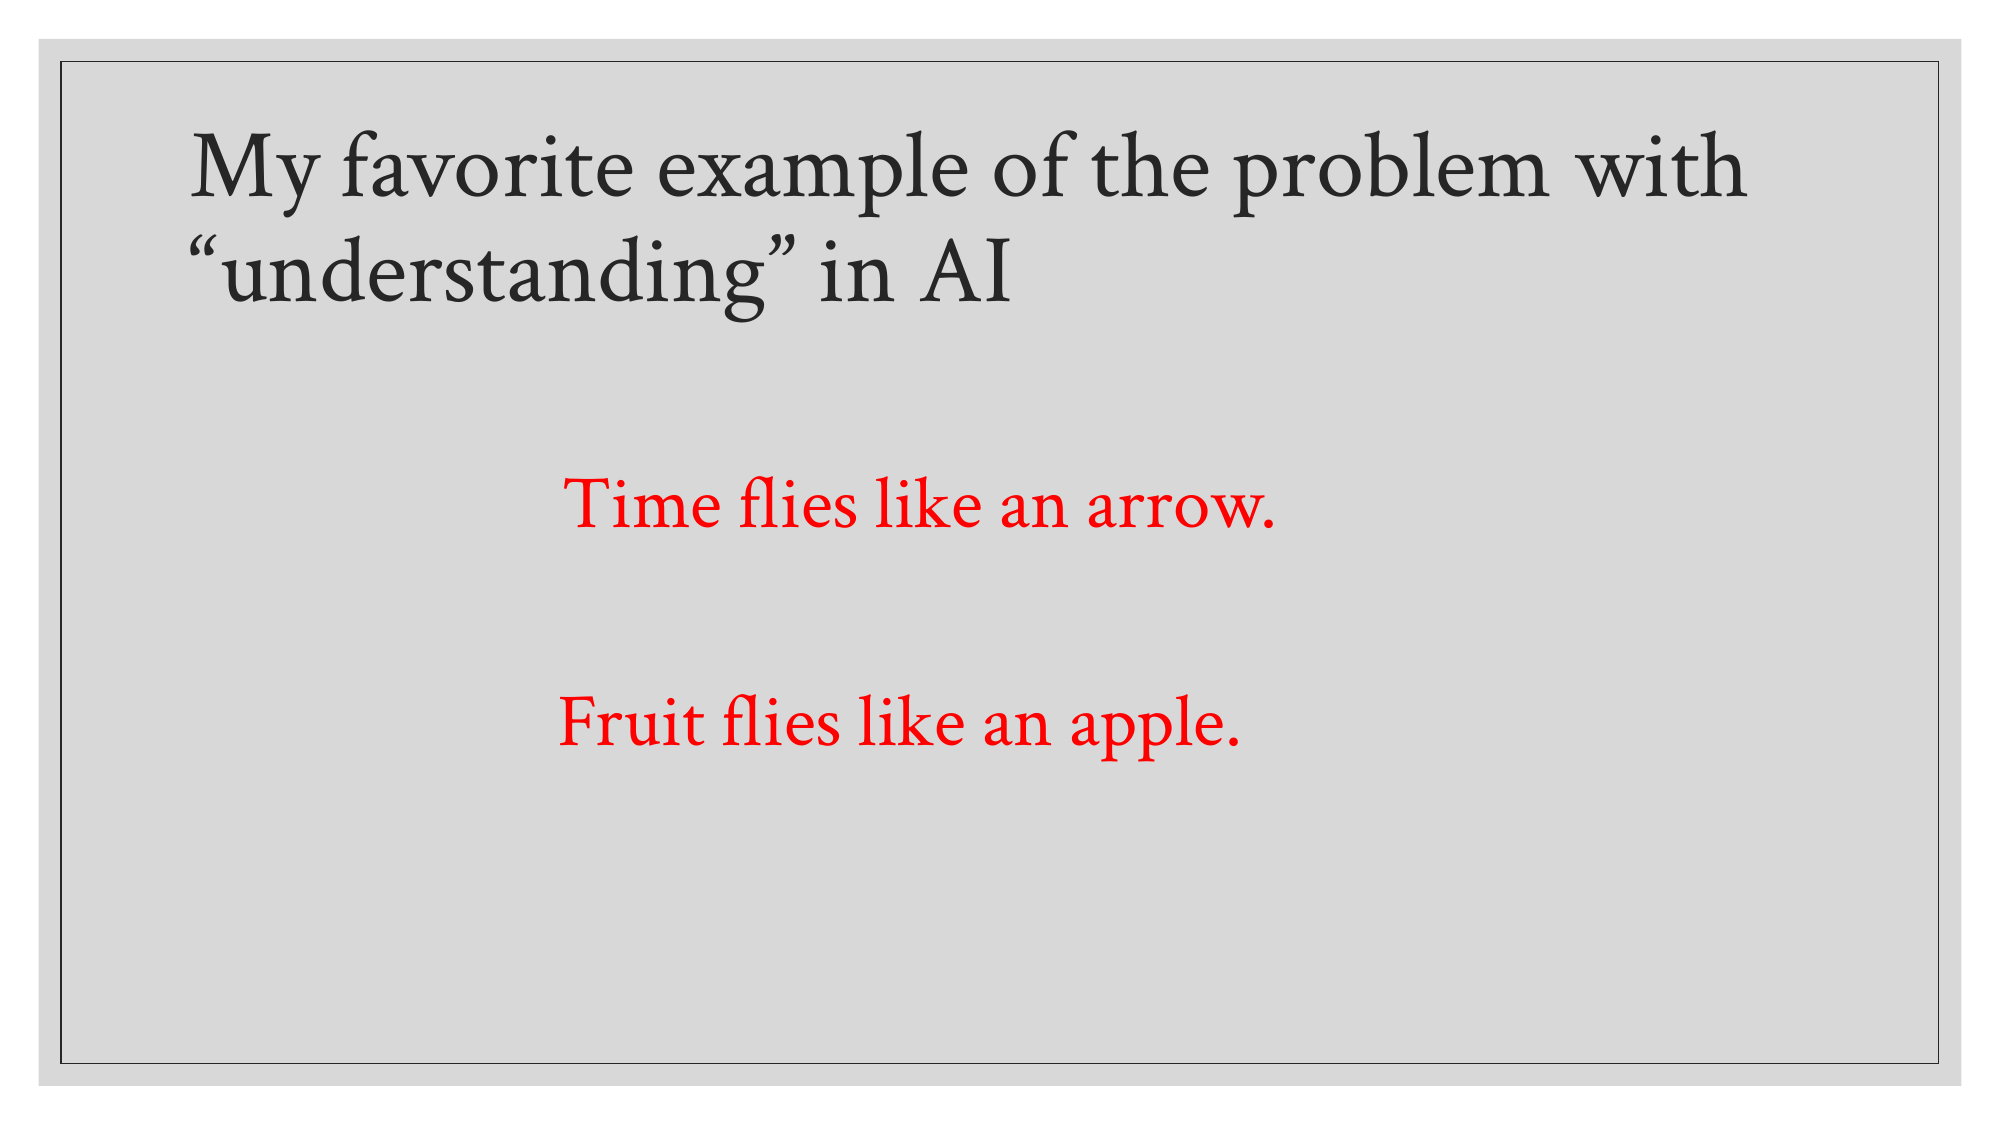

# My favorite example of the problem with “understanding” in AI

Time flies like an arrow.

		    Fruit flies like an apple.